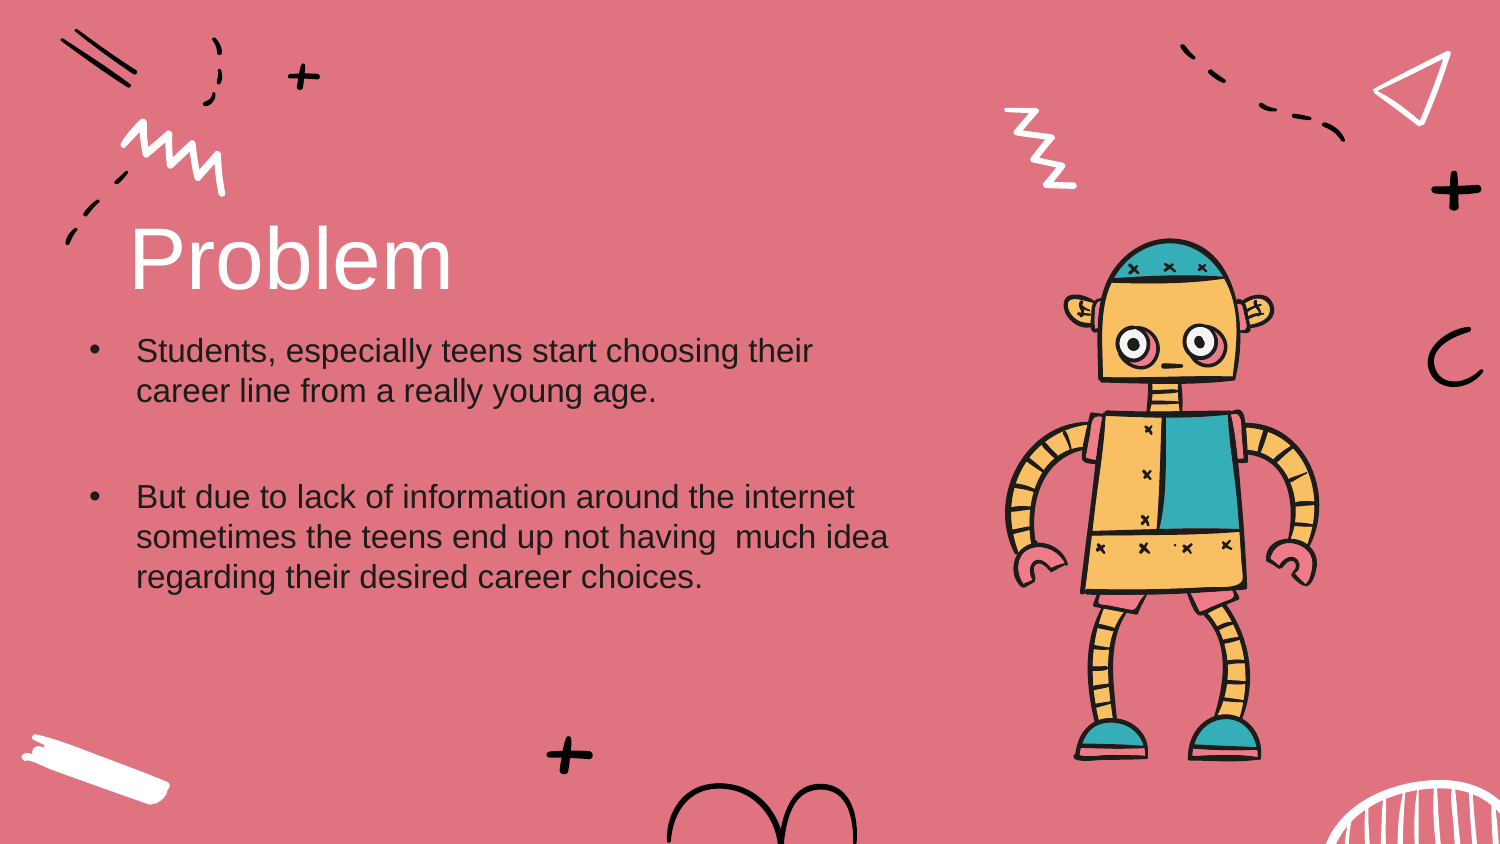

# Problem

Students, especially teens start choosing their career line from a really young age.
But due to lack of information around the internet sometimes the teens end up not having  much idea regarding their desired career choices.